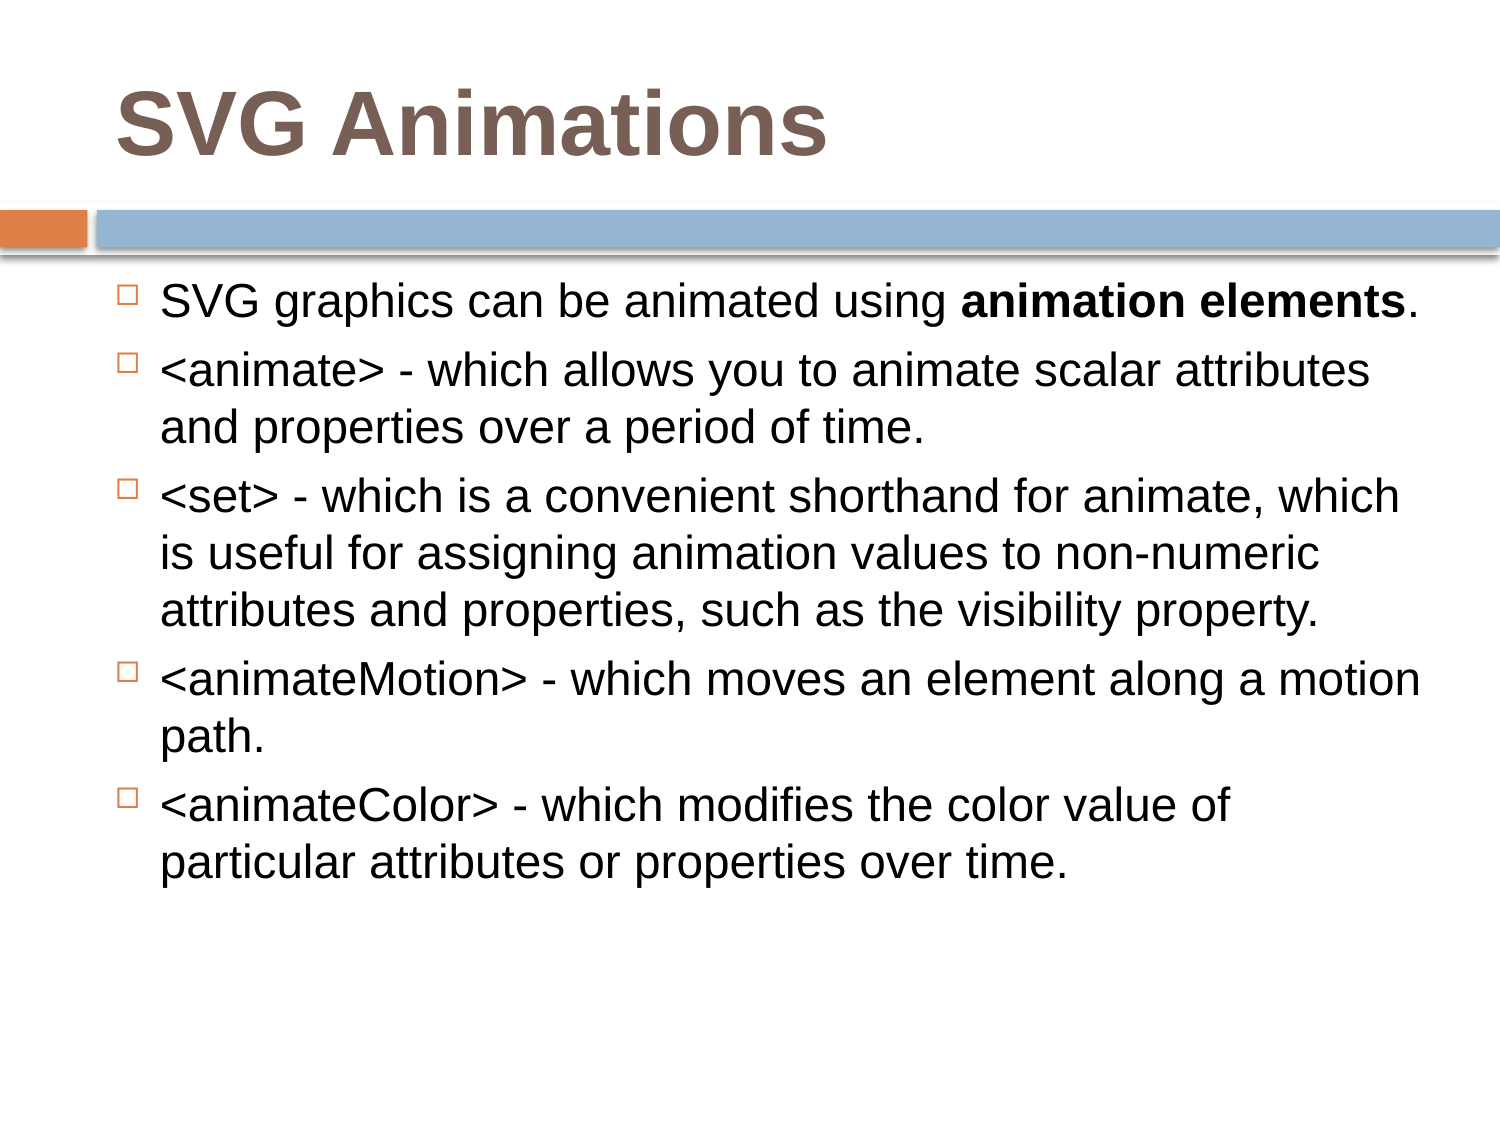

# SVG Animations
SVG graphics can be animated using animation elements.
<animate> - which allows you to animate scalar attributes and properties over a period of time.
<set> - which is a convenient shorthand for animate, which is useful for assigning animation values to non-numeric attributes and properties, such as the visibility property.
<animateMotion> - which moves an element along a motion path.
<animateColor> - which modifies the color value of particular attributes or properties over time.